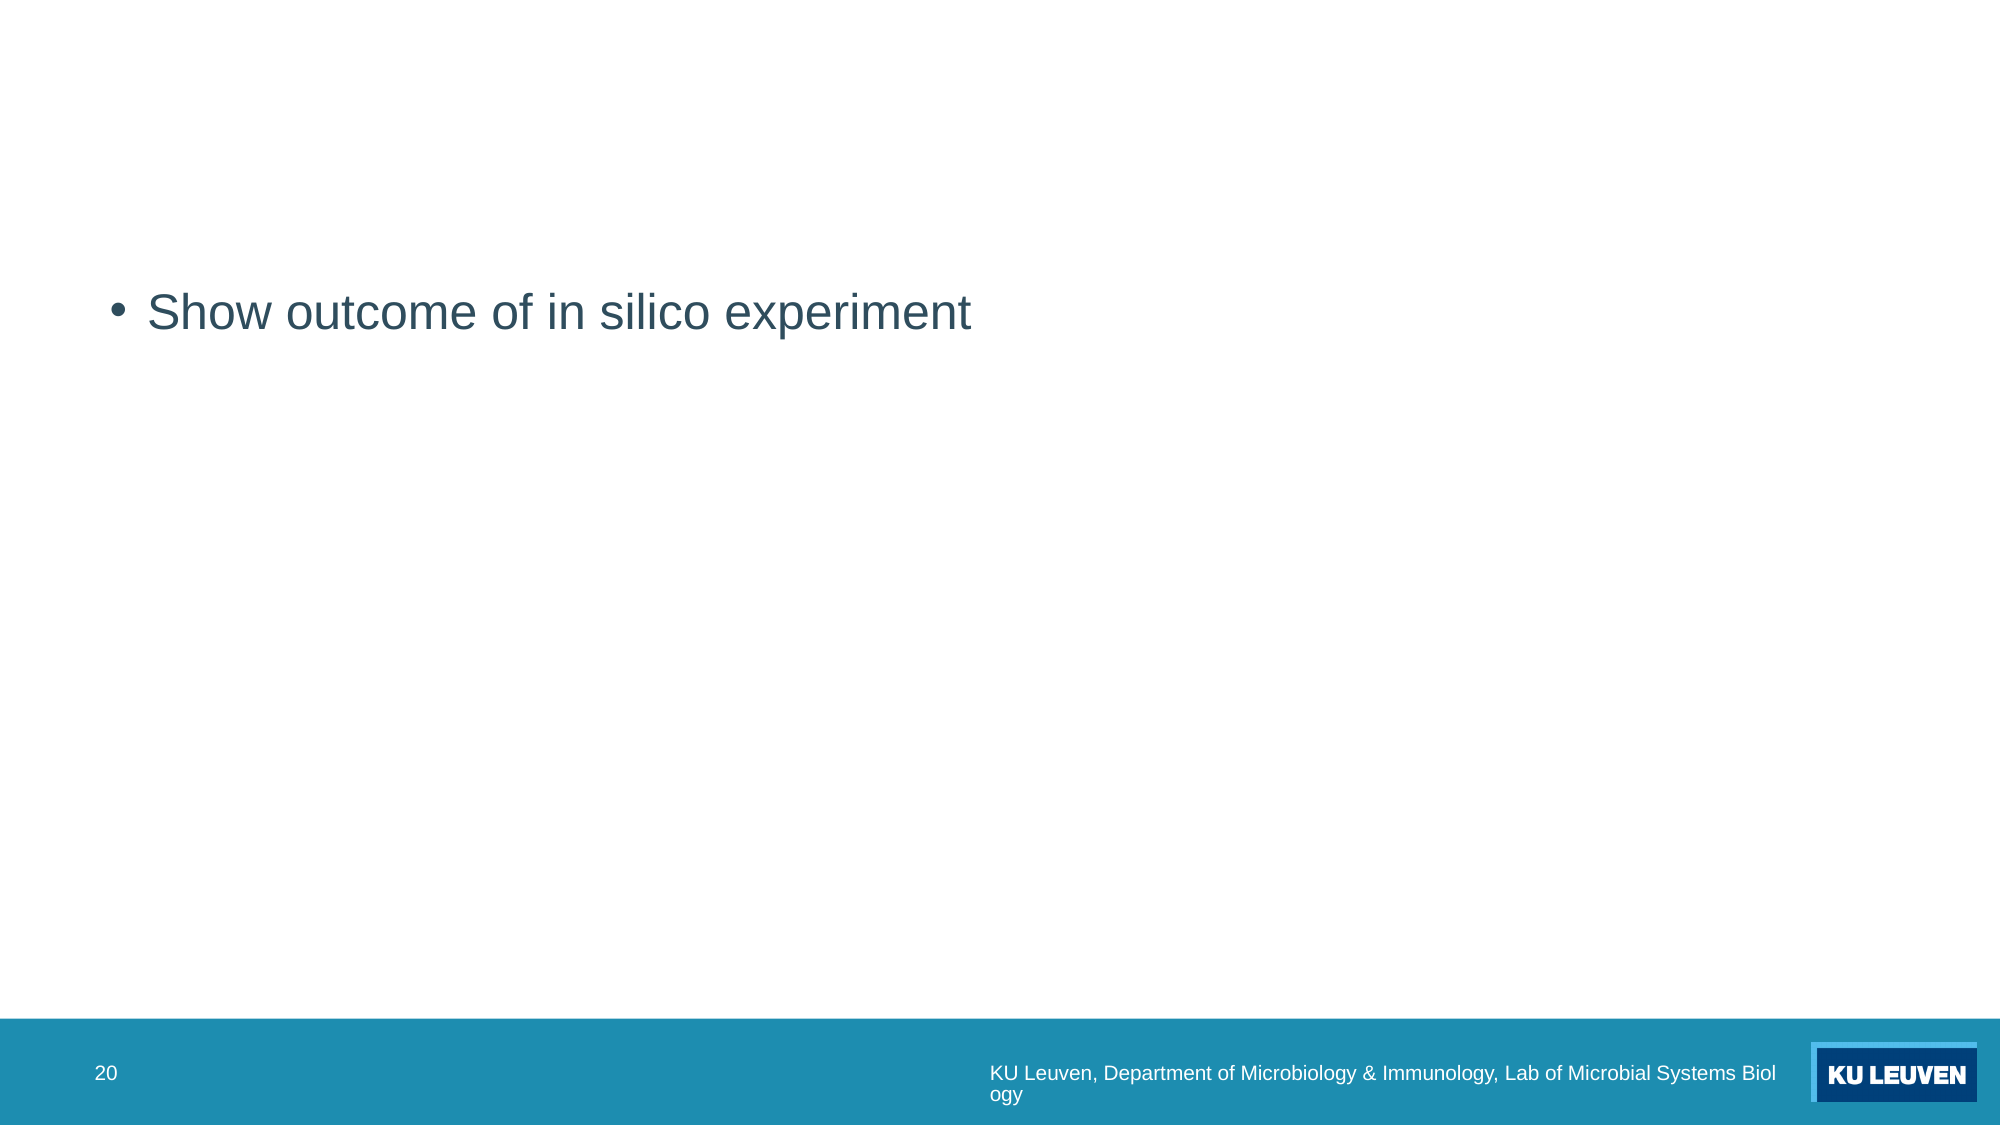

#
Show outcome of in silico experiment
20
KU Leuven, Department of Microbiology & Immunology, Lab of Microbial Systems Biology